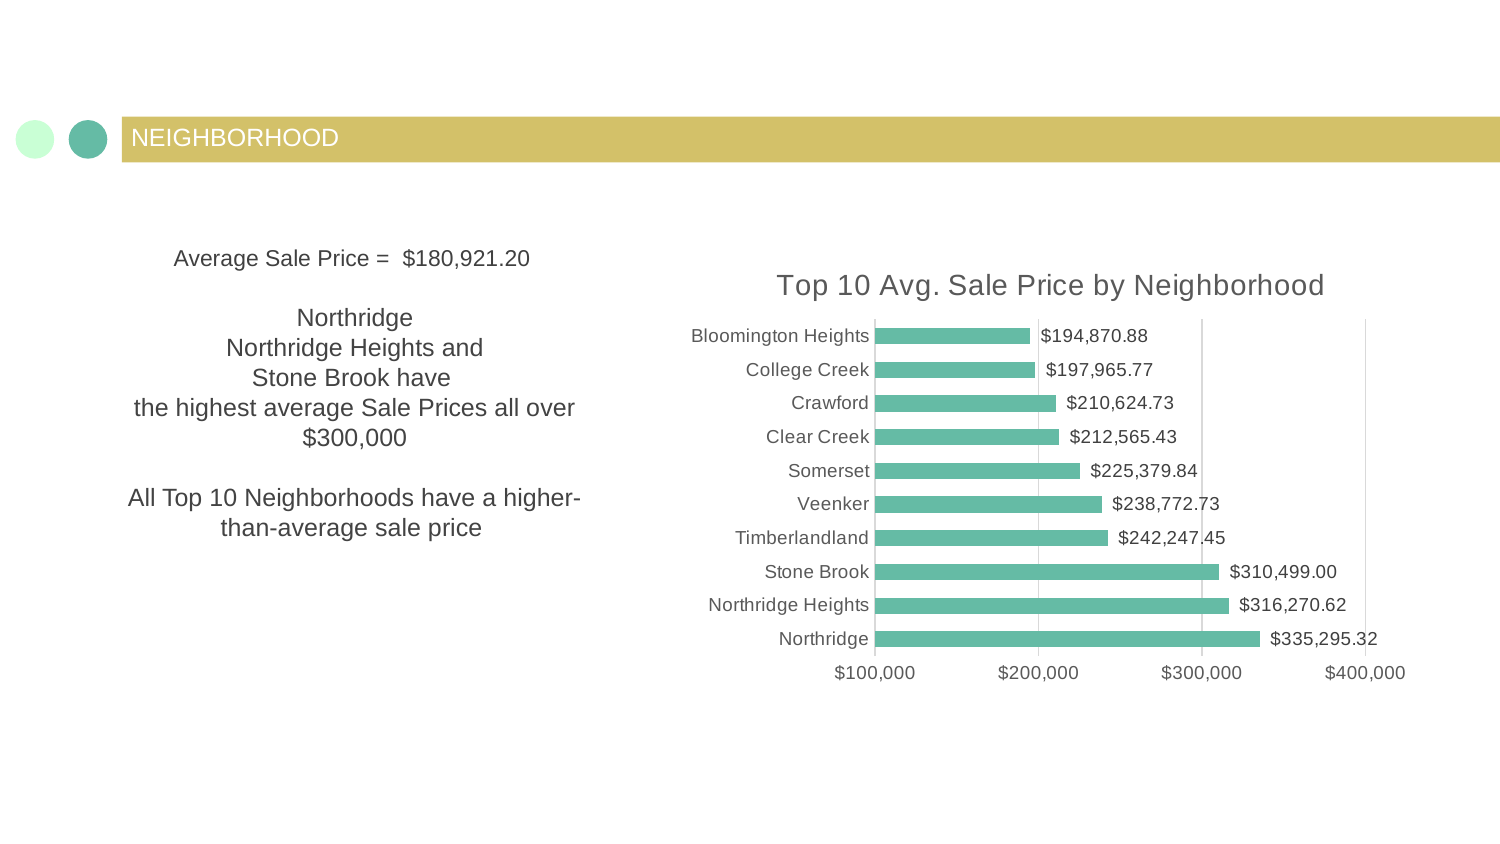

# NEIGHBORHOOD
Average Sale Price =  $180,921.20

Northridge
Northridge Heights and
Stone Brook have
the highest average Sale Prices all over $300,000

All Top 10 Neighborhoods have a higher-than-average sale price

### Chart: Top 10 Avg. Sale Price by Neighborhood

| Category | Total |
|---|---|
| Northridge | 335295.31707317074 |
| Northridge Heights | 316270.6233766234 |
| Stone Brook | 310499.0 |
| Timberlandland | 242247.44736842104 |
| Veenker | 238772.72727272726 |
| Somerset | 225379.83720930232 |
| Clear Creek | 212565.42857142858 |
| Crawford | 210624.72549019608 |
| College Creek | 197965.77333333335 |
| Bloomington Heights | 194870.88235294117 |